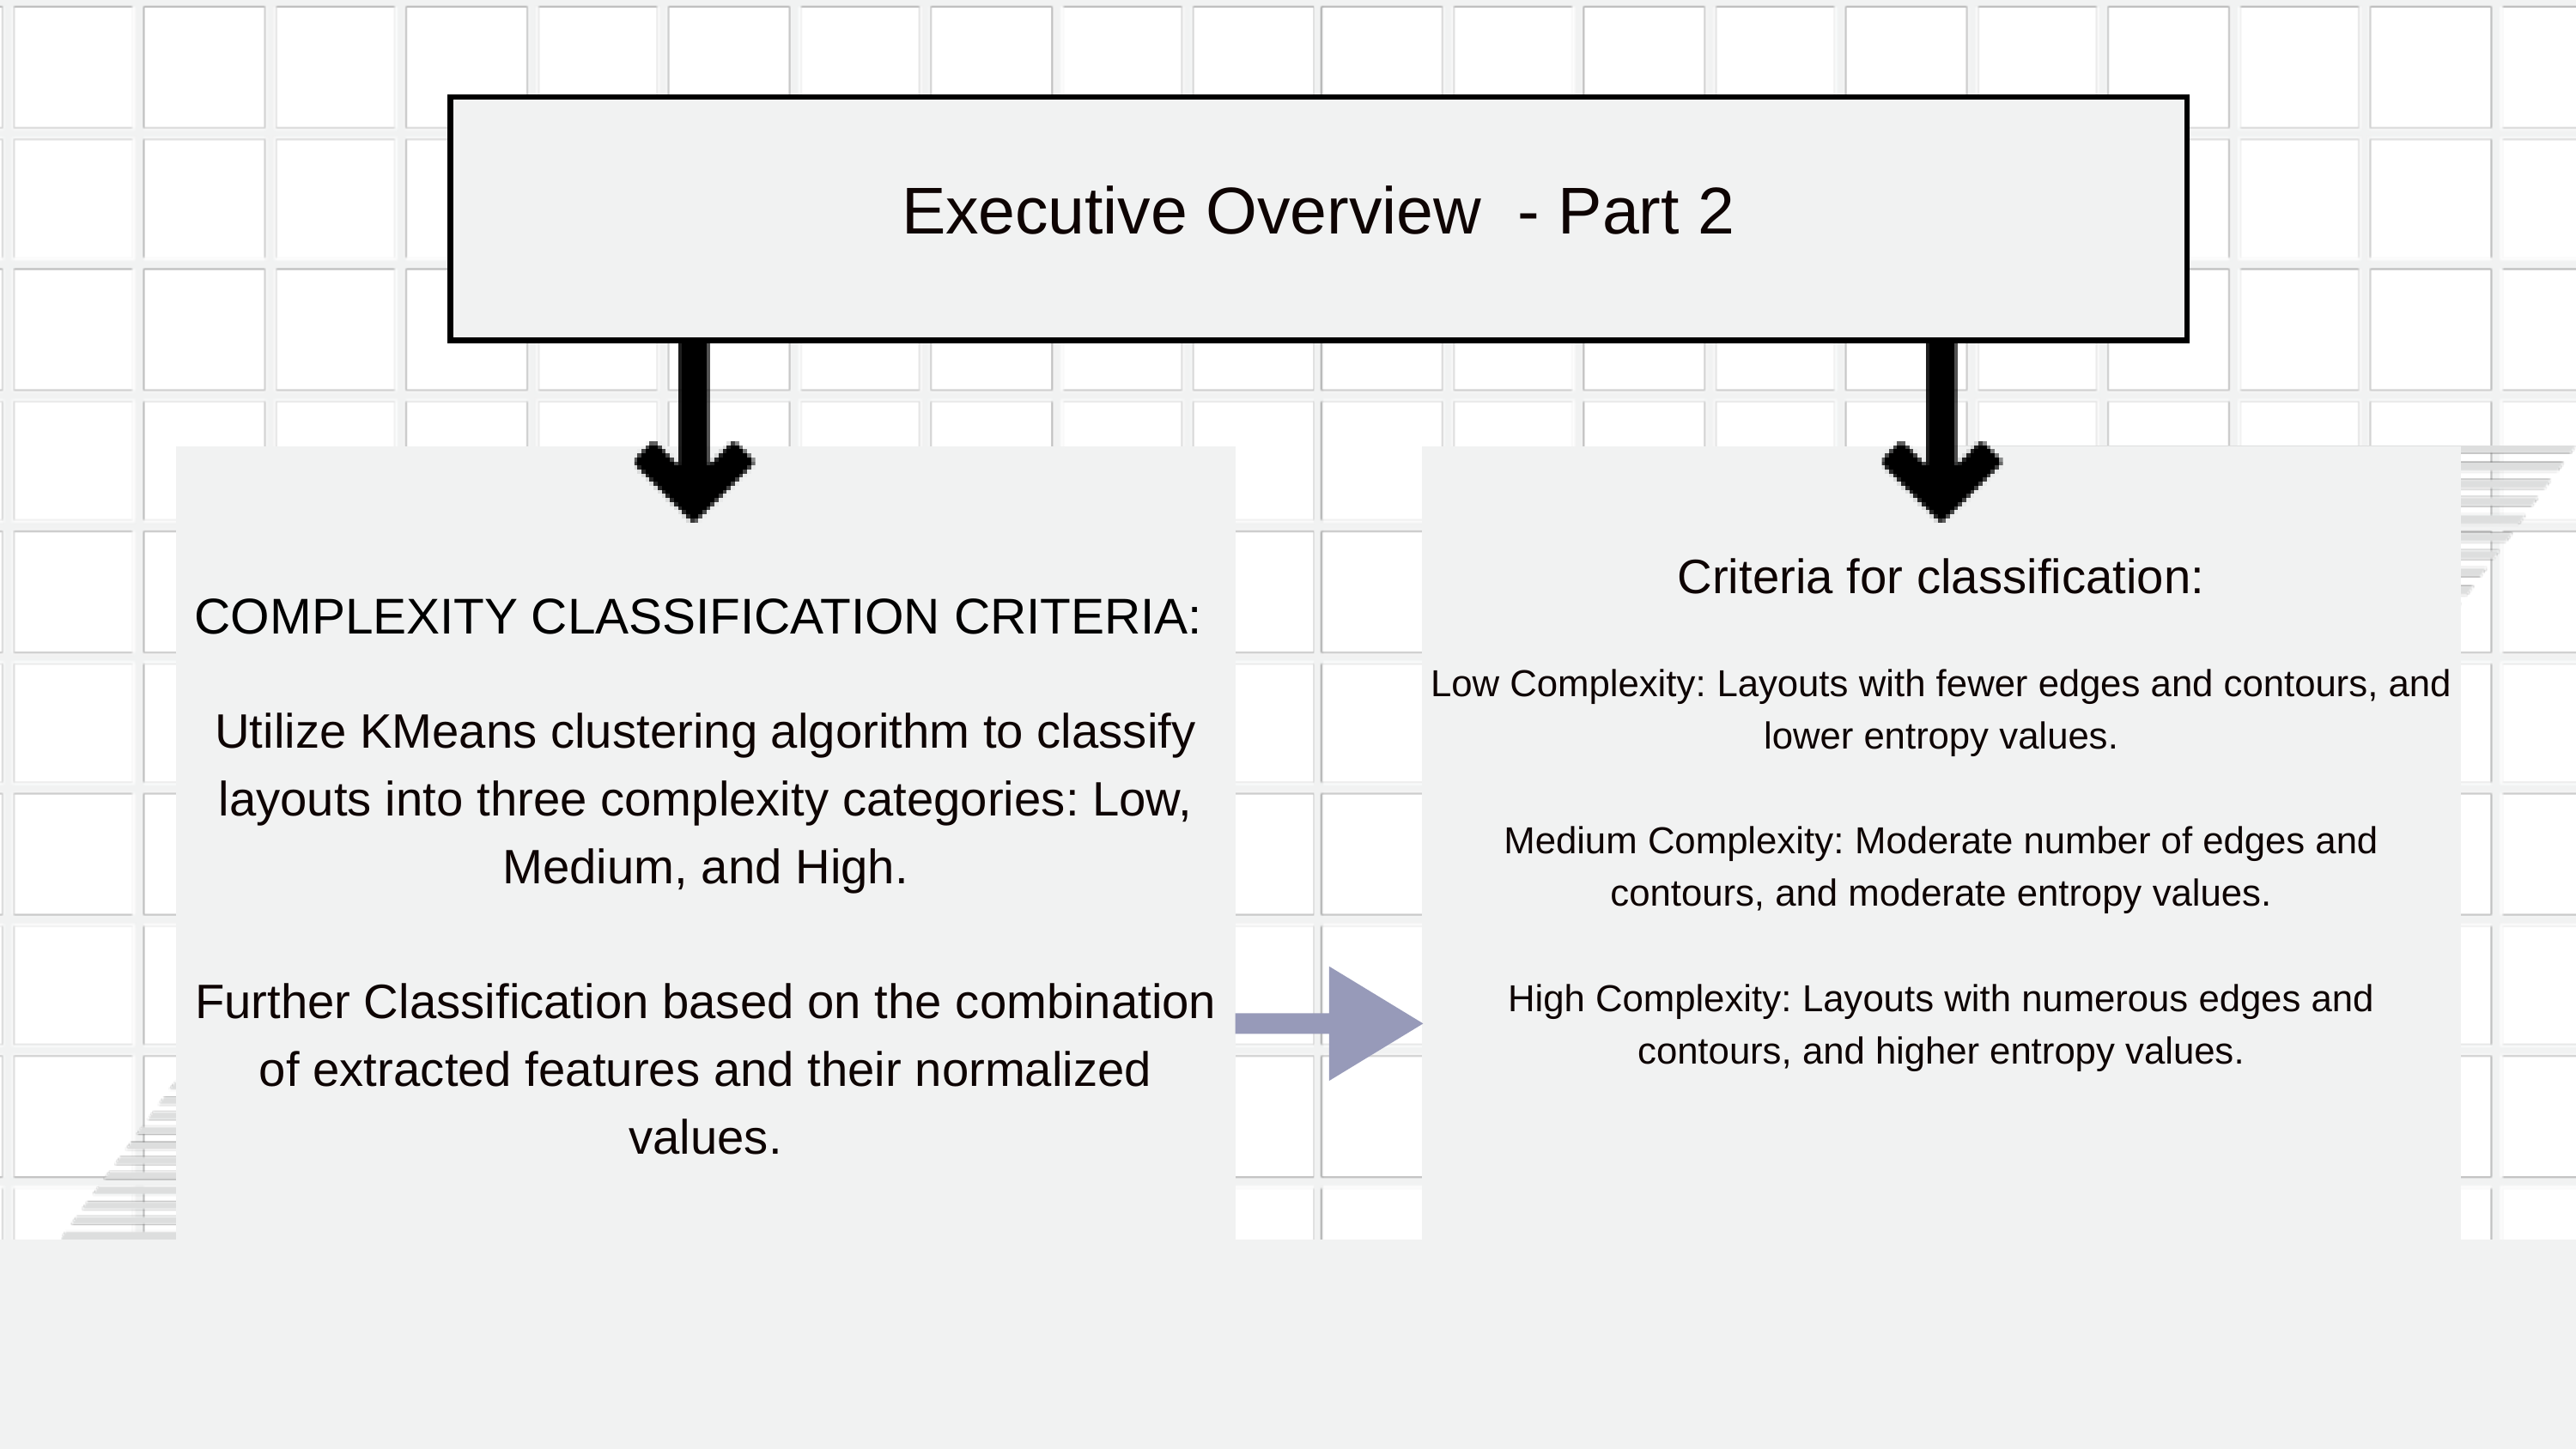

Executive Overview  - Part 2

Utilize KMeans clustering algorithm to classify layouts into three complexity categories: Low, Medium, and High.

Further Classification based on the combination of extracted features and their normalized values.

Criteria for classification:

Low Complexity: Layouts with fewer edges and contours, and lower entropy values.

Medium Complexity: Moderate number of edges and contours, and moderate entropy values.

High Complexity: Layouts with numerous edges and contours, and higher entropy values.

COMPLEXITY CLASSIFICATION CRITERIA: